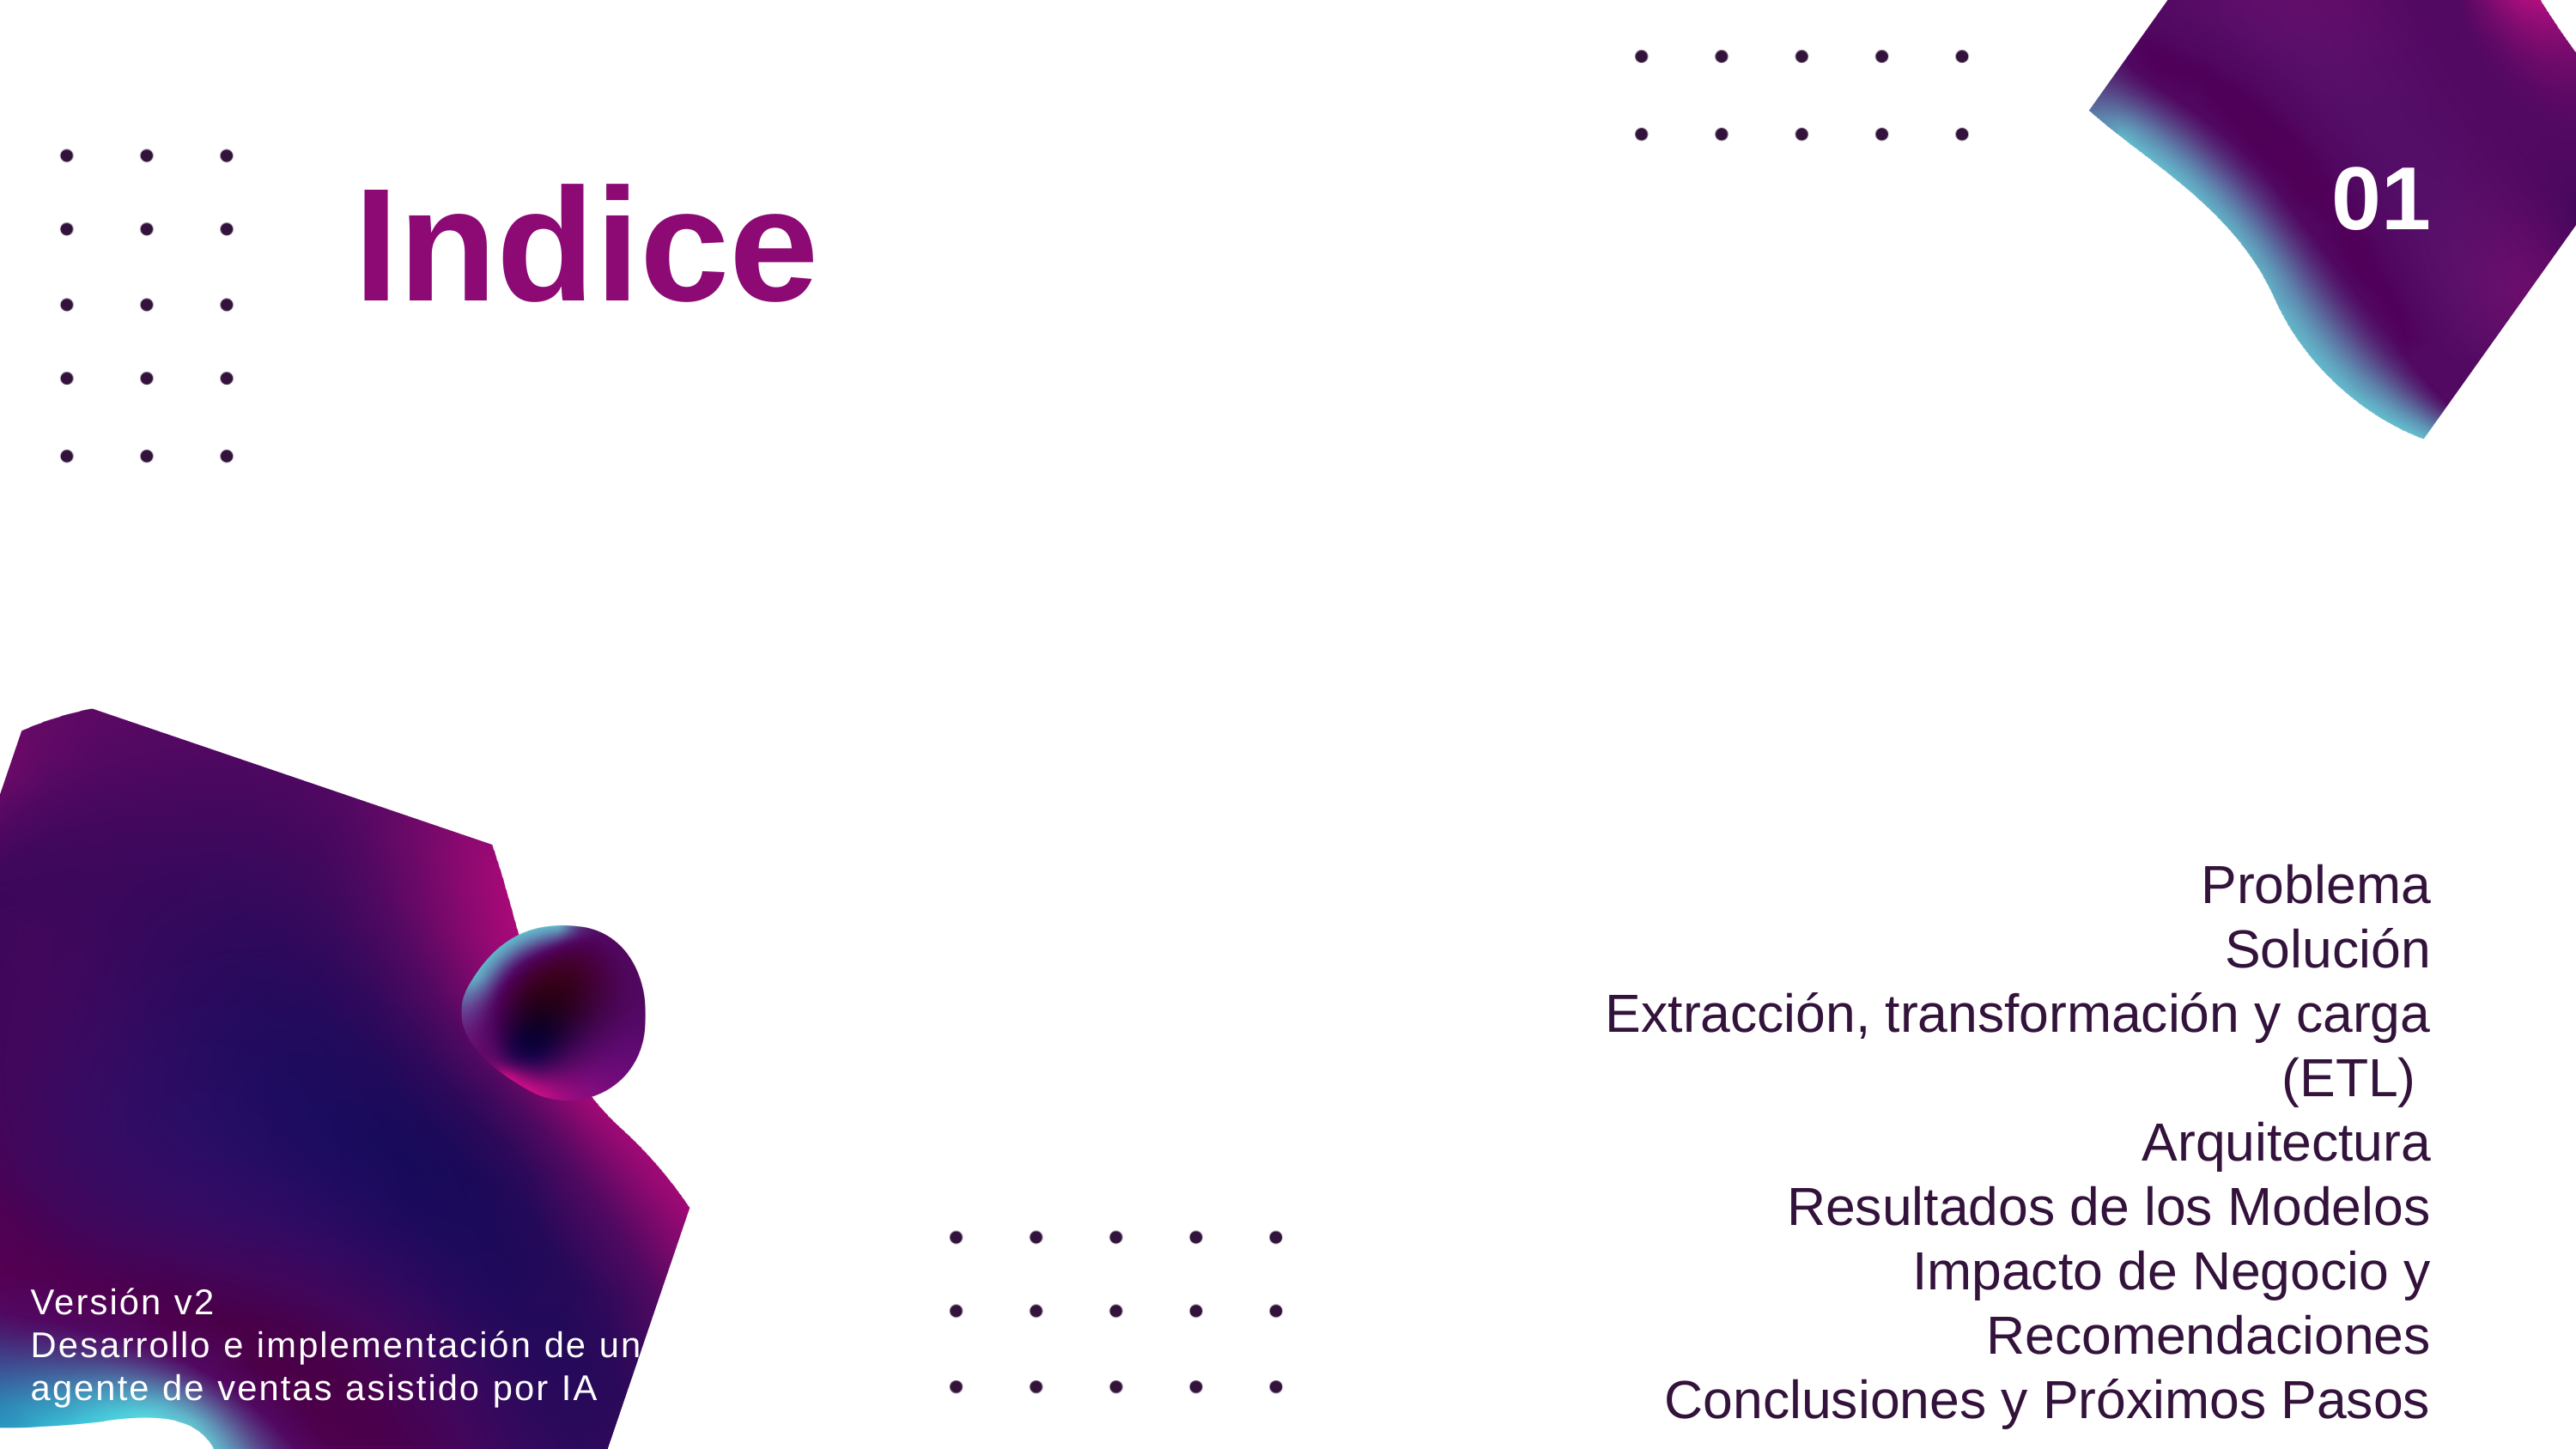

01
Indice

Problema
Solución
Extracción, transformación y carga (ETL)
Arquitectura
Resultados de los Modelos
Impacto de Negocio y Recomendaciones
Conclusiones y Próximos Pasos

Versión v2
Desarrollo e implementación de un agente de ventas asistido por IA